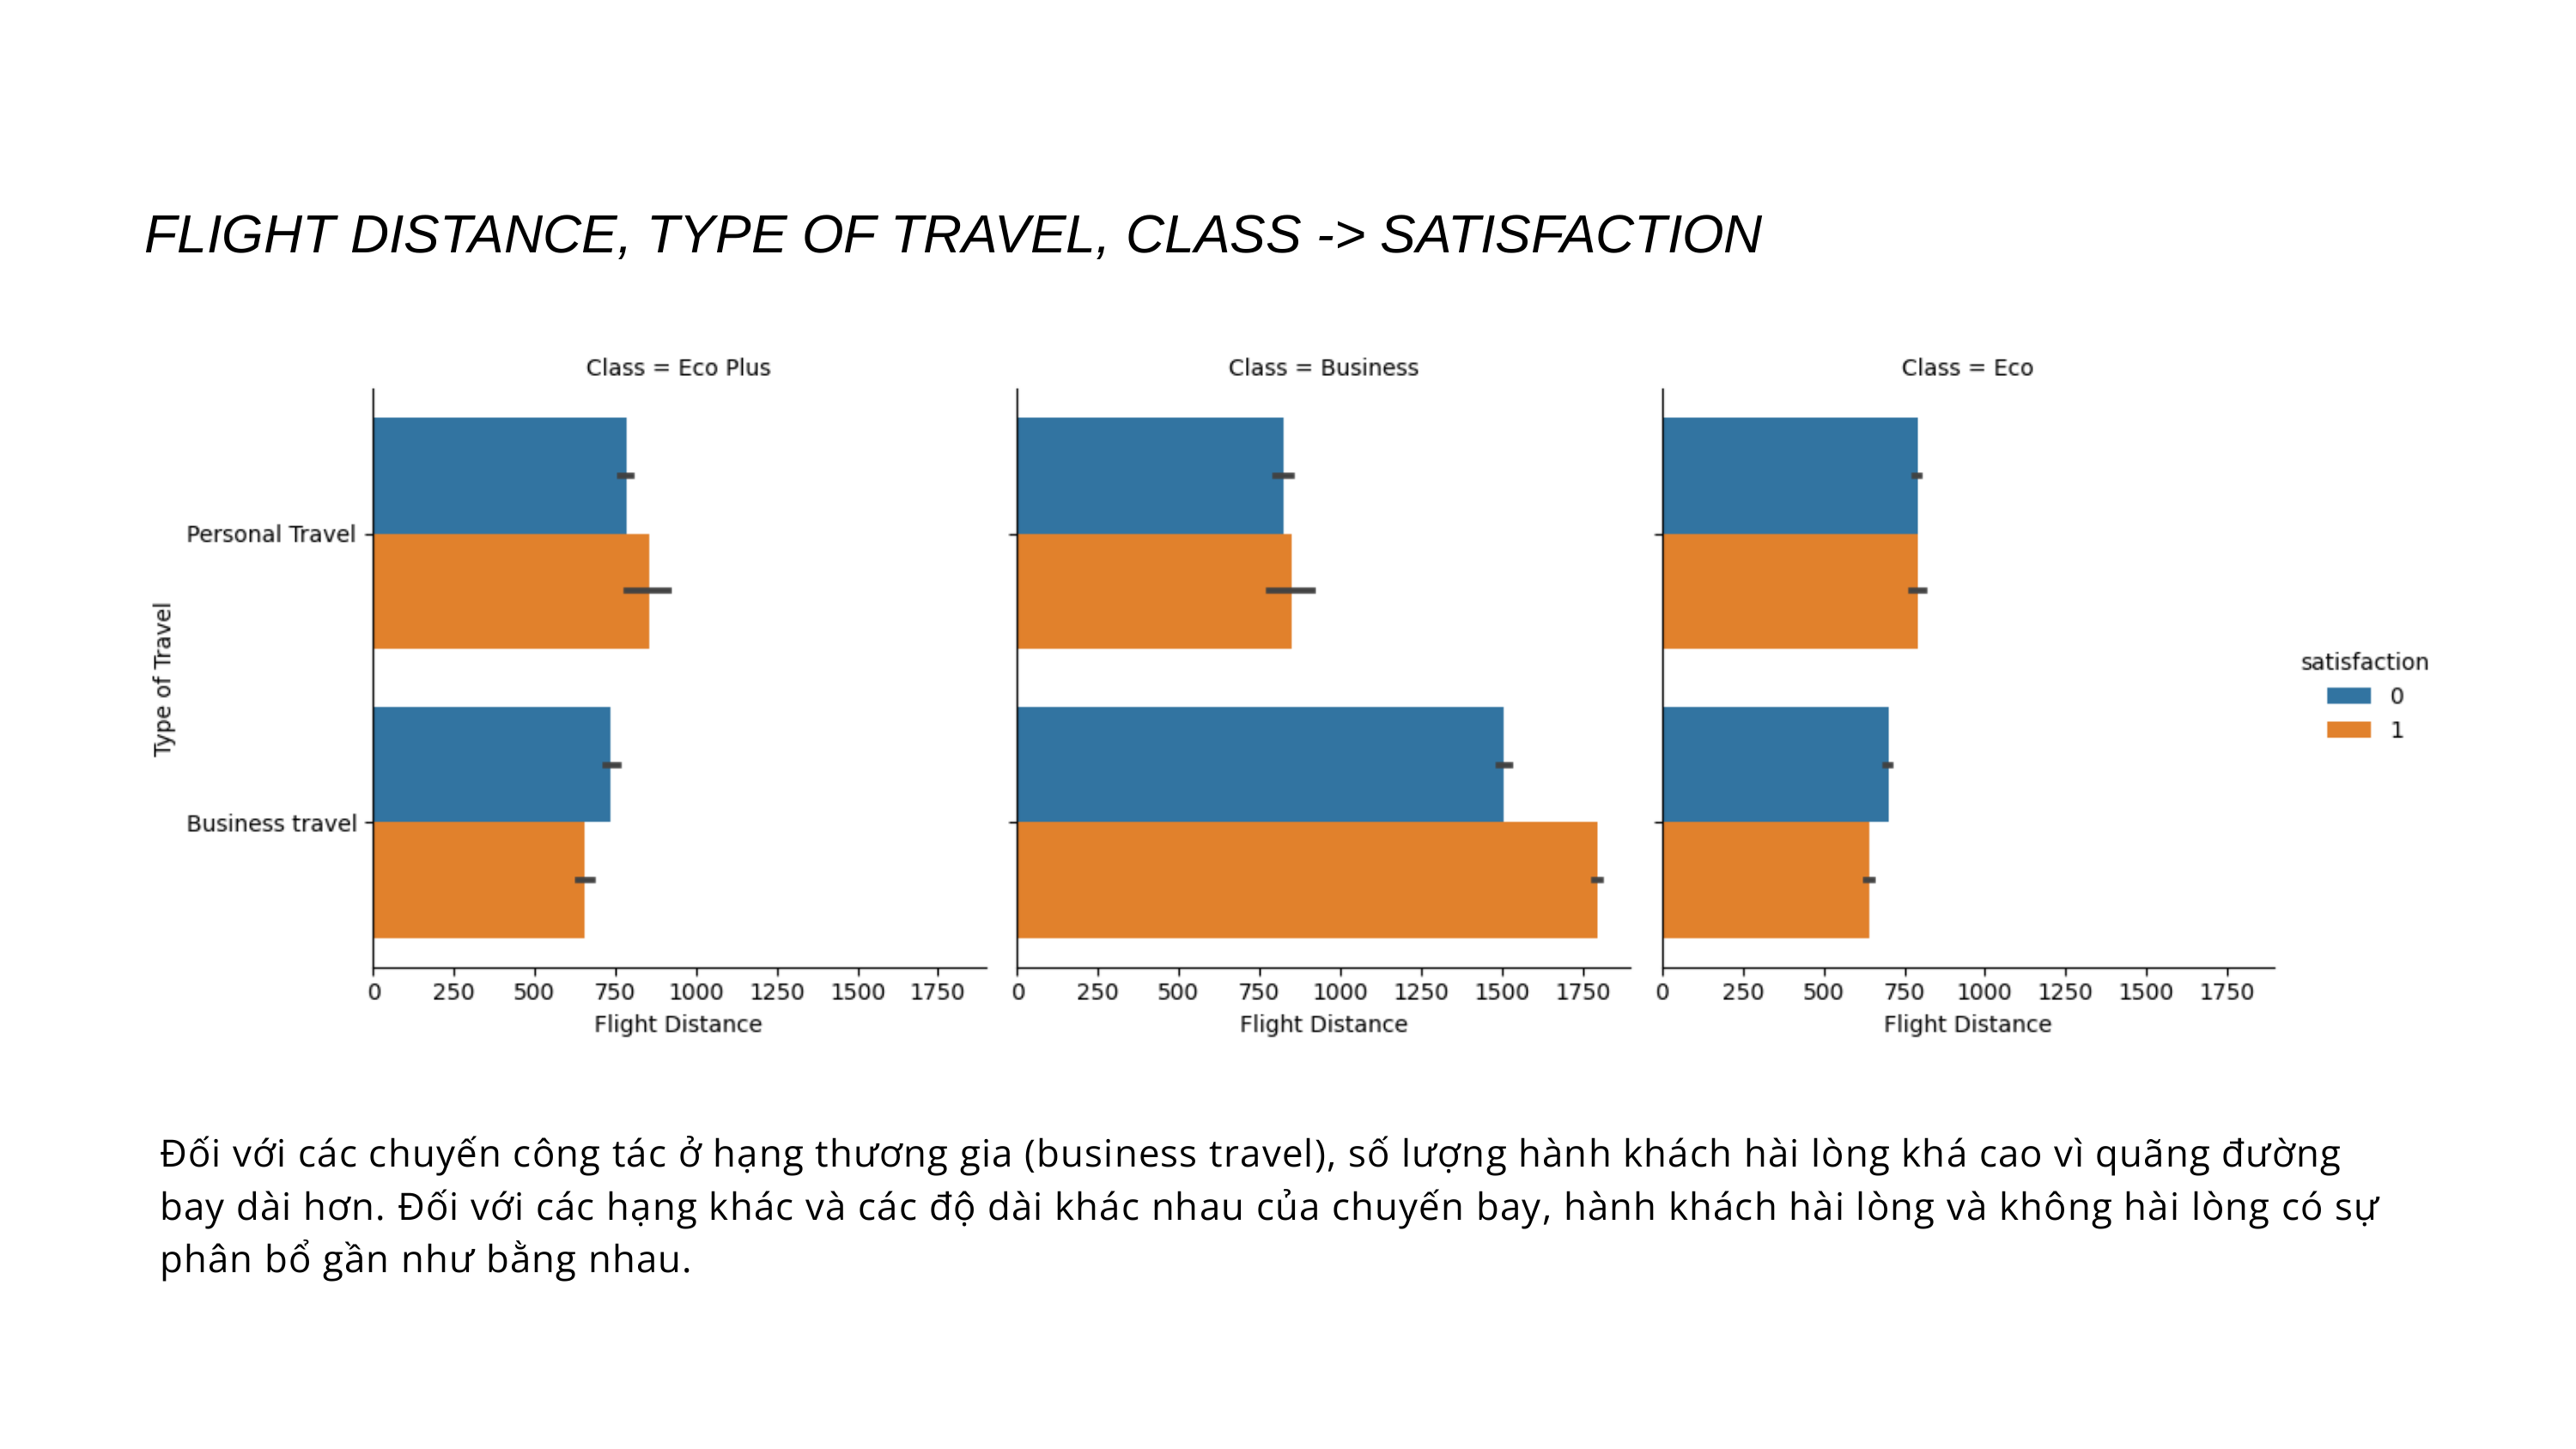

FLIGHT DISTANCE, TYPE OF TRAVEL, CLASS -> SATISFACTION

Đối với các chuyến công tác ở hạng thương gia (business travel), số lượng hành khách hài lòng khá cao vì quãng đường bay dài hơn. Đối với các hạng khác và các độ dài khác nhau của chuyến bay, hành khách hài lòng và không hài lòng có sự phân bổ gần như bằng nhau.